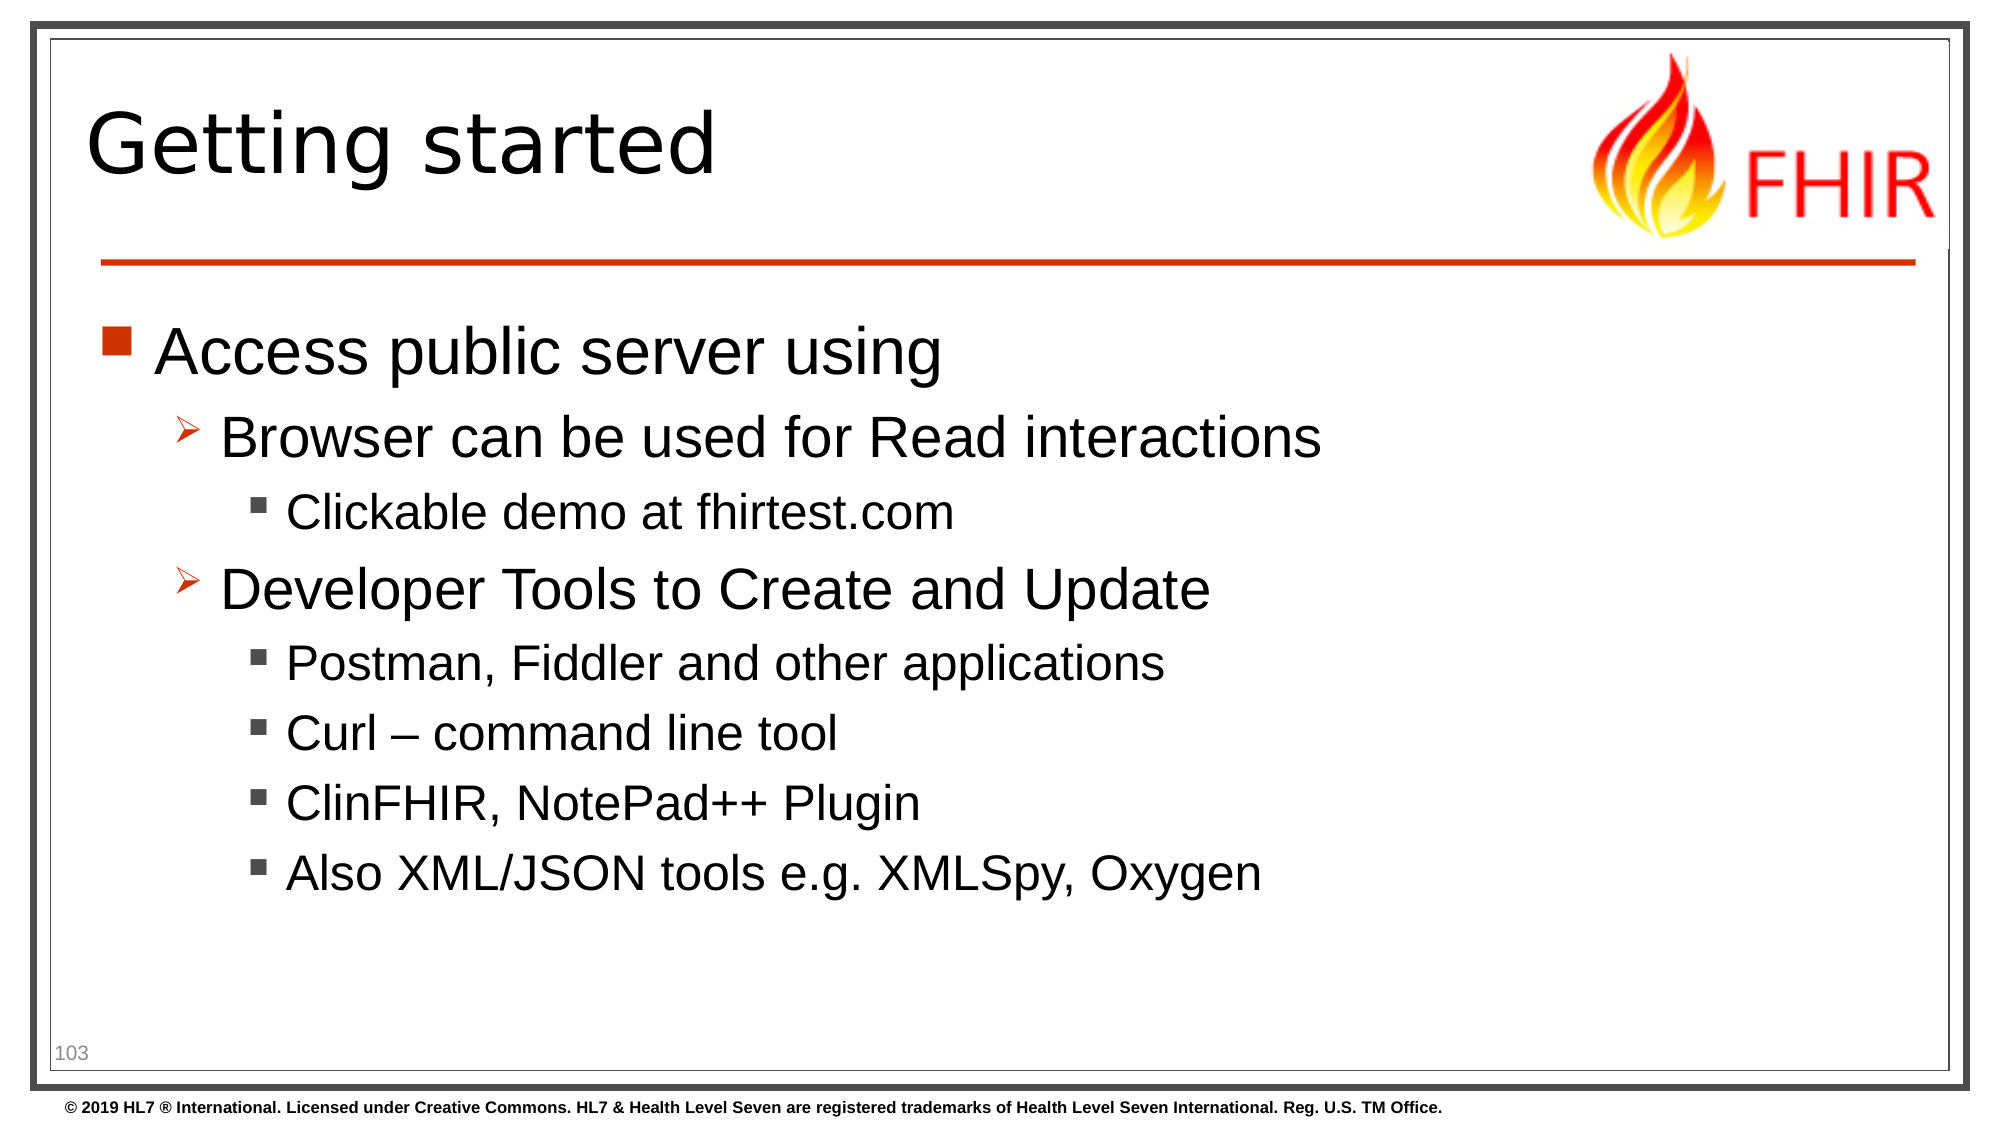

# Getting started
Access public server using
Browser can be used for Read interactions
Clickable demo at fhirtest.com
Developer Tools to Create and Update
Postman, Fiddler and other applications
Curl – command line tool
ClinFHIR, NotePad++ Plugin
Also XML/JSON tools e.g. XMLSpy, Oxygen
103